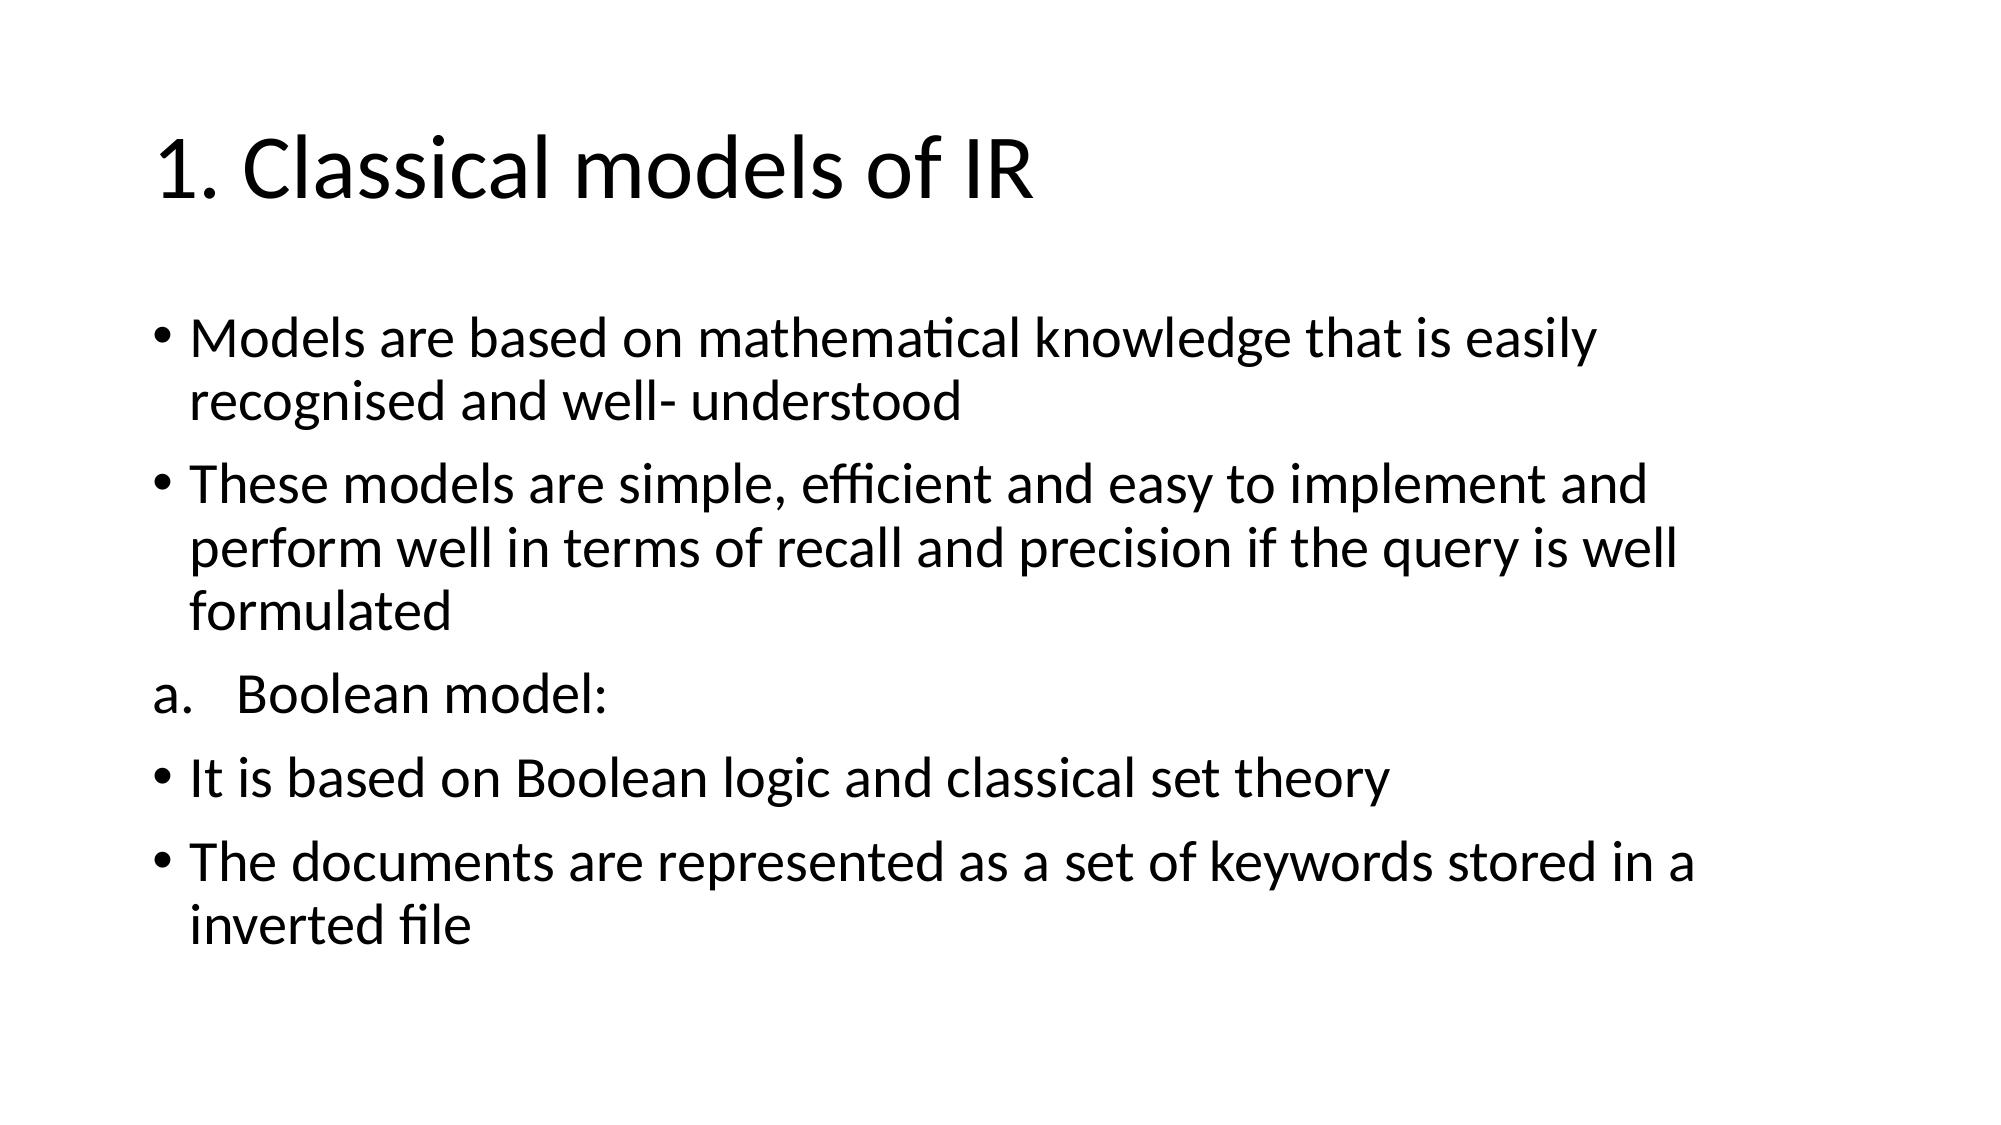

# 1. Classical models of IR
Models are based on mathematical knowledge that is easily recognised and well- understood
These models are simple, efficient and easy to implement and perform well in terms of recall and precision if the query is well formulated
Boolean model:
It is based on Boolean logic and classical set theory
The documents are represented as a set of keywords stored in a inverted file